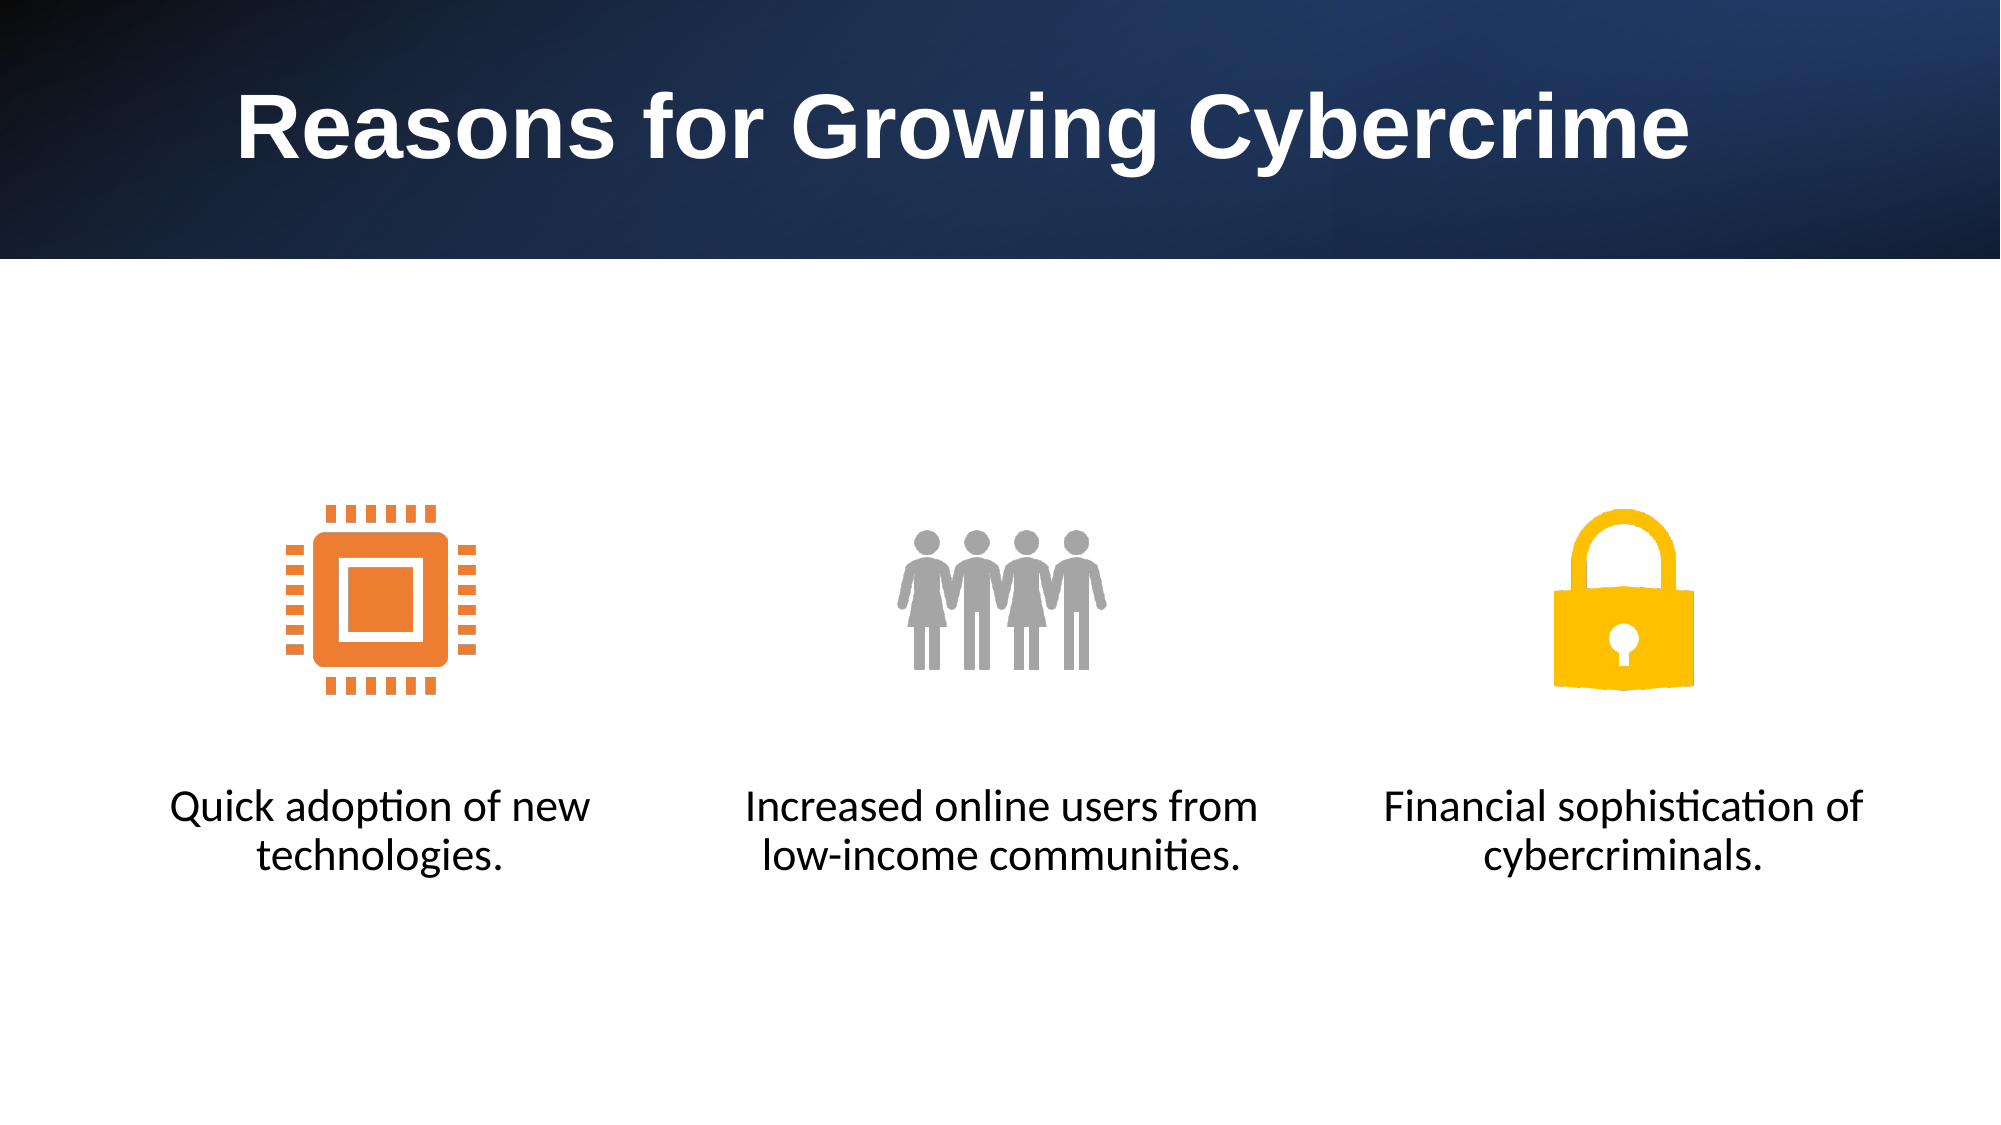

# Reasons for Growing Cybercrime
Quick adoption of new technologies.
Increased online users from low-income communities.
Financial sophistication of cybercriminals.